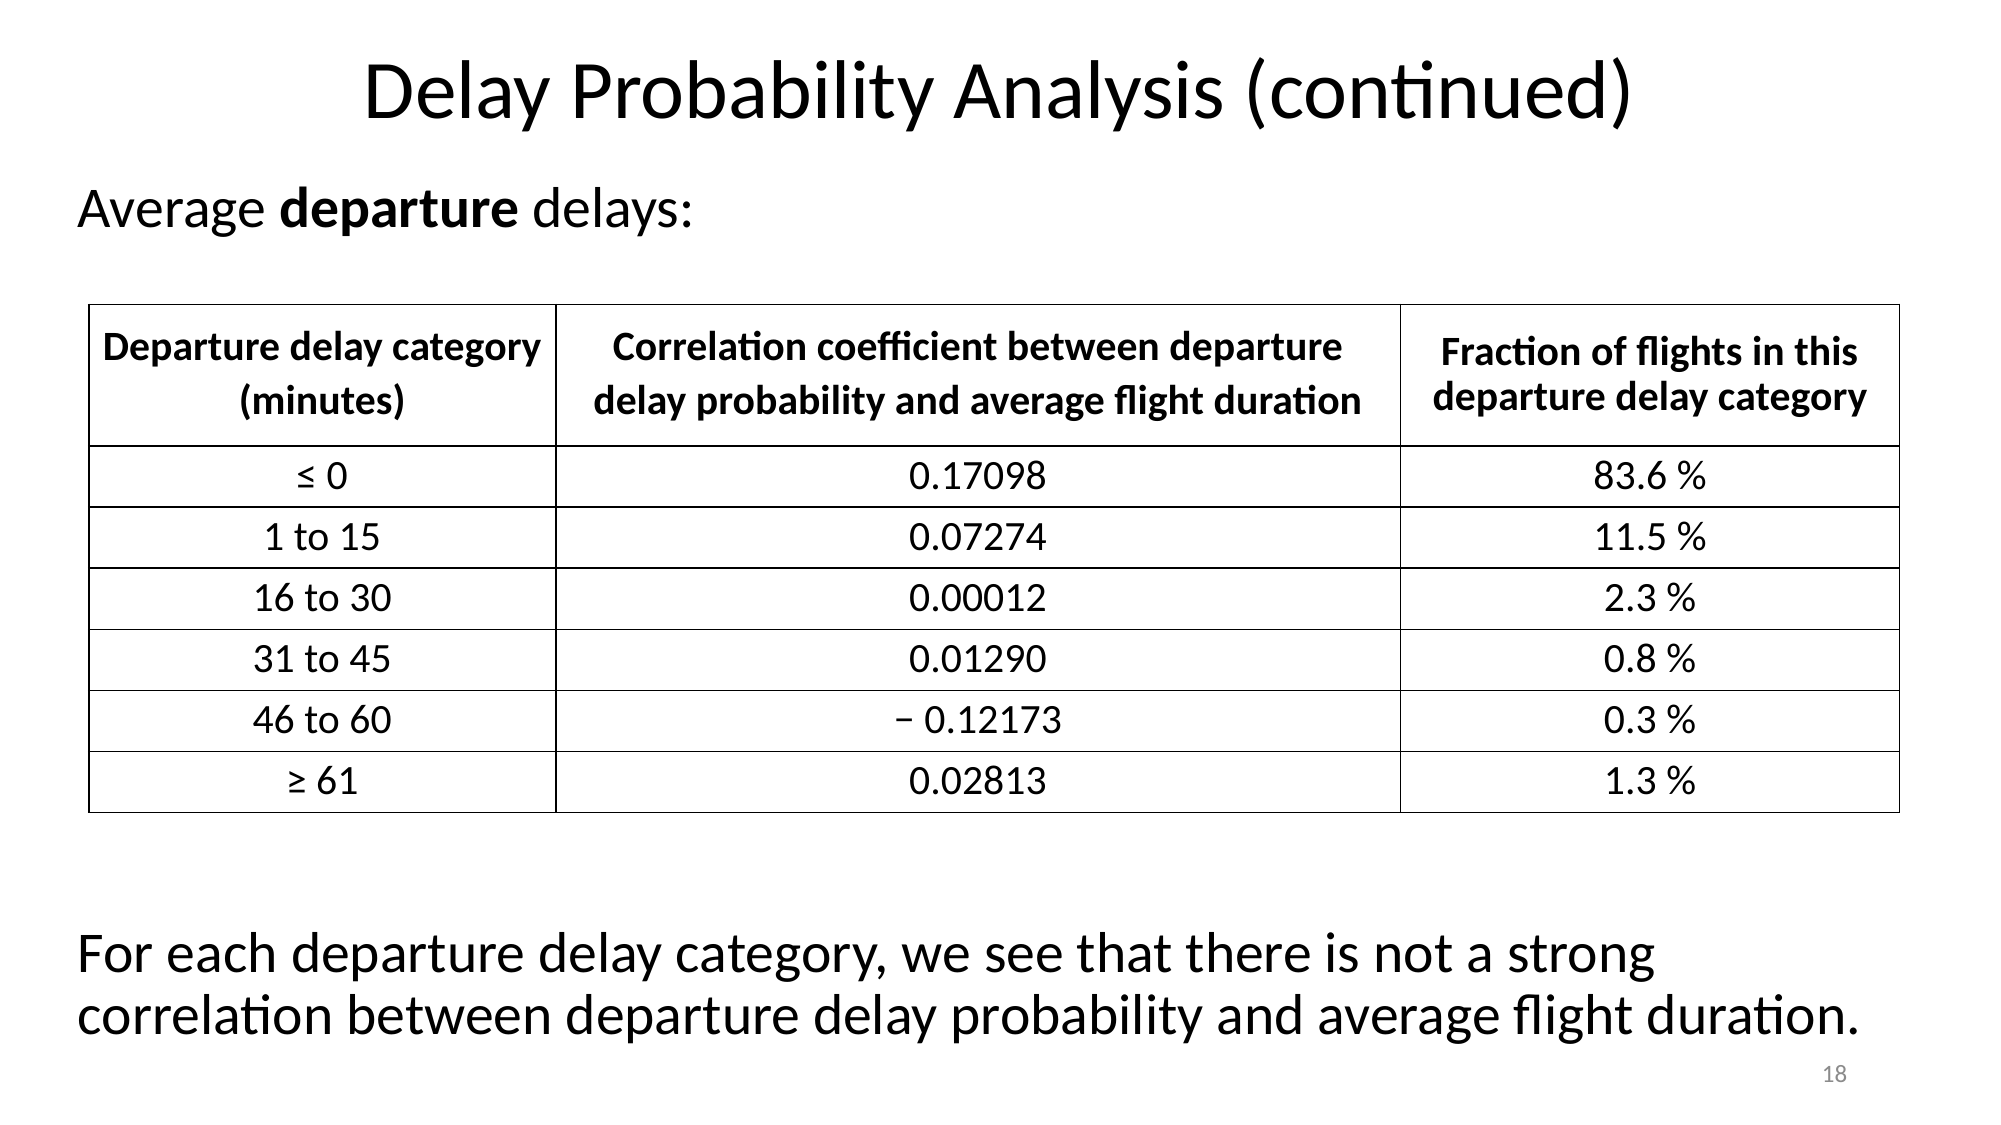

# Delay Probability Analysis (continued)
Average departure delays:

For each departure delay category, we see that there is not a strong correlation between departure delay probability and average flight duration.
| Departure delay category (minutes) | Correlation coefficient between departure delay probability and average flight duration | Fraction of flights in this departure delay category |
| --- | --- | --- |
| ≤ 0 | 0.17098 | 83.6 % |
| 1 to 15 | 0.07274 | 11.5 % |
| 16 to 30 | 0.00012 | 2.3 % |
| 31 to 45 | 0.01290 | 0.8 % |
| 46 to 60 | − 0.12173 | 0.3 % |
| ≥ 61 | 0.02813 | 1.3 % |
18